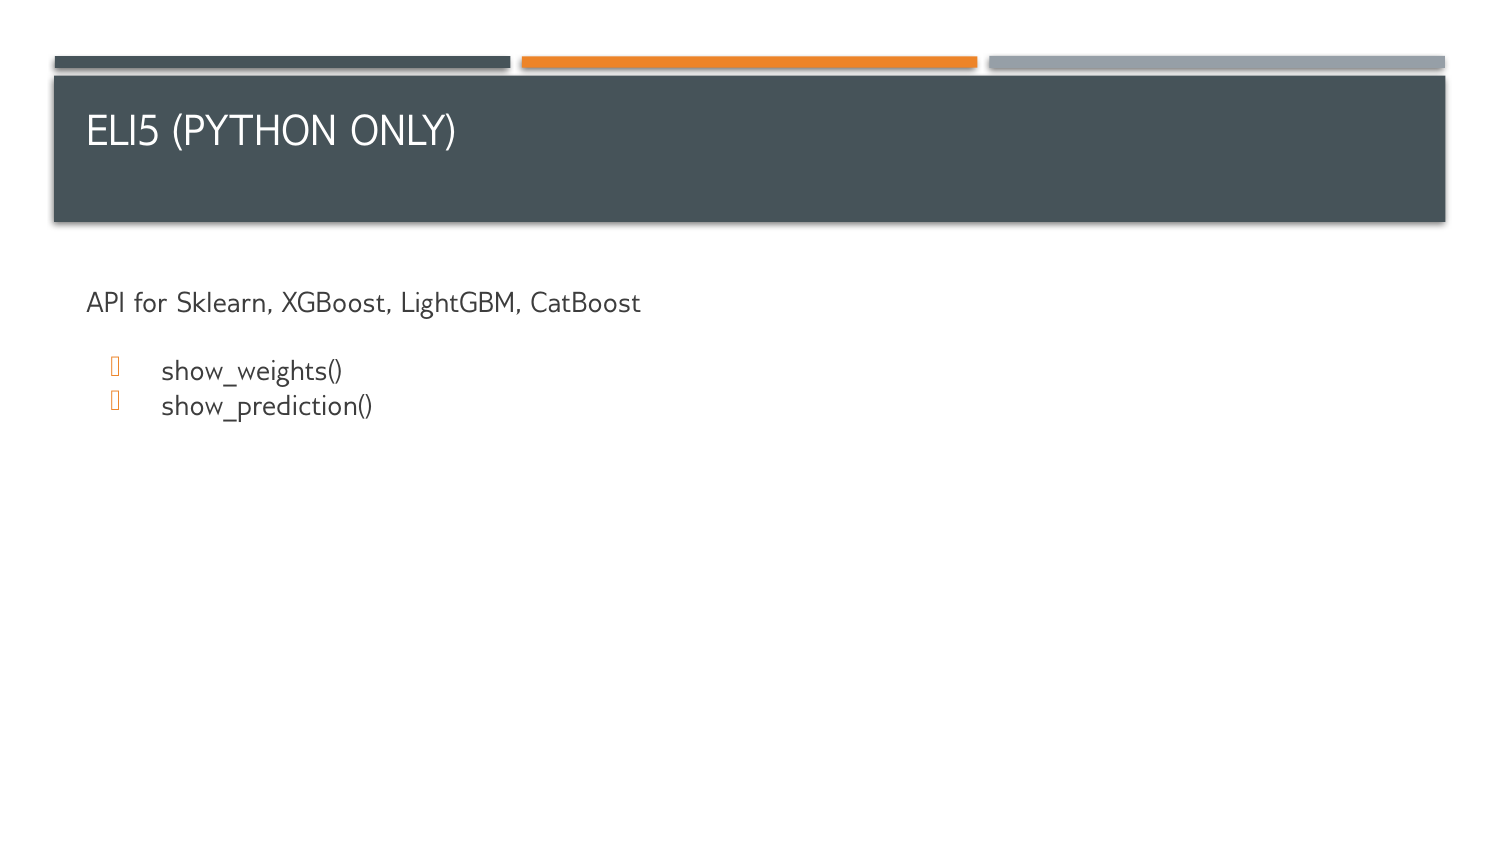

# Eli5 (Python only)
API for Sklearn, XGBoost, LightGBM, CatBoost
show_weights()
show_prediction()